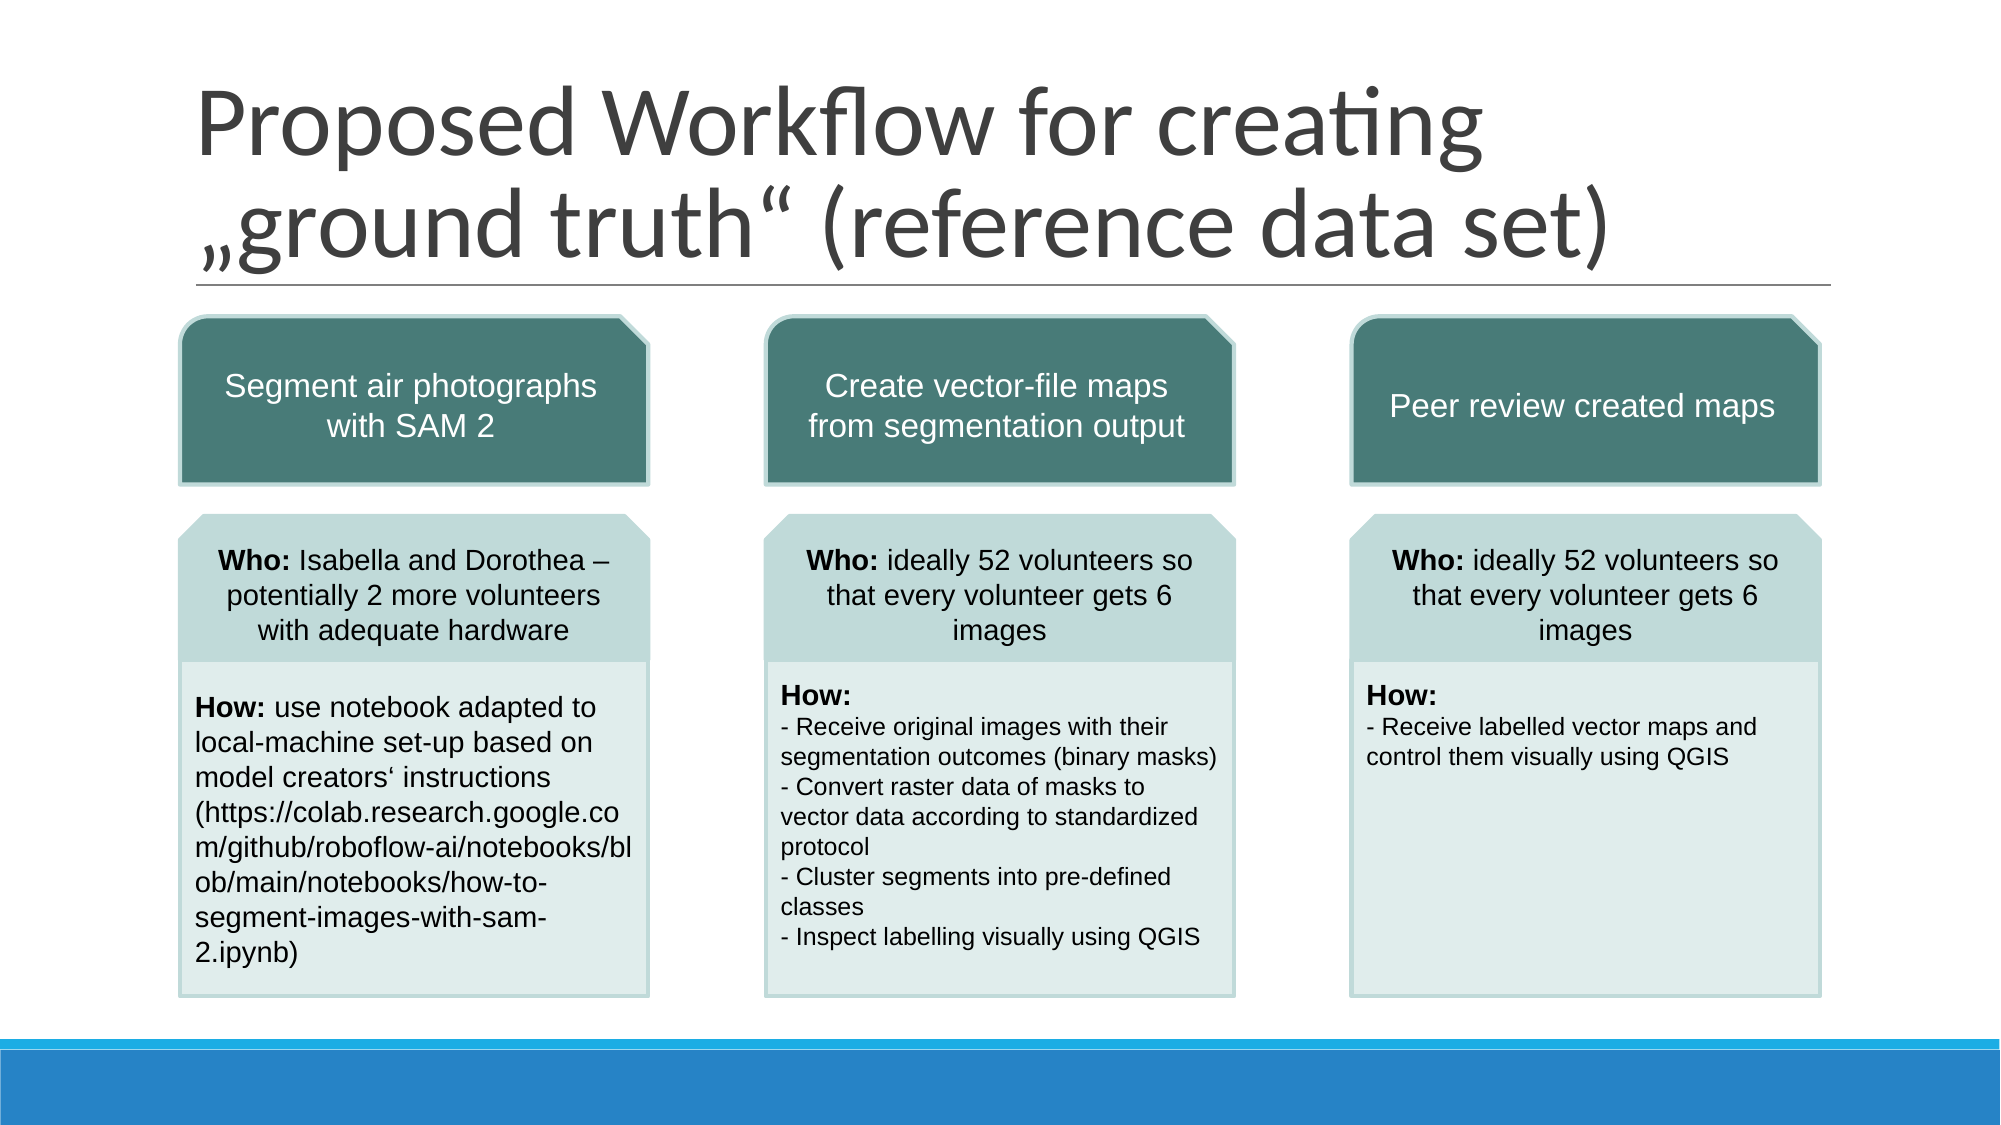

# Proposed Workflow for creating „ground truth“ (reference data set)
Segment air photographs with SAM 2
Create vector-file maps from segmentation output
Peer review created maps
Who: Isabella and Dorothea – potentially 2 more volunteers with adequate hardware
Who: ideally 52 volunteers so that every volunteer gets 6 images
Who: ideally 52 volunteers so that every volunteer gets 6 images
How: use notebook adapted to local-machine set-up based on model creators‘ instructions (https://colab.research.google.com/github/roboflow-ai/notebooks/blob/main/notebooks/how-to-segment-images-with-sam-2.ipynb)
How:
- Receive original images with their segmentation outcomes (binary masks)
- Convert raster data of masks to vector data according to standardized protocol
- Cluster segments into pre-defined classes
- Inspect labelling visually using QGIS

How:
- Receive labelled vector maps and control them visually using QGIS